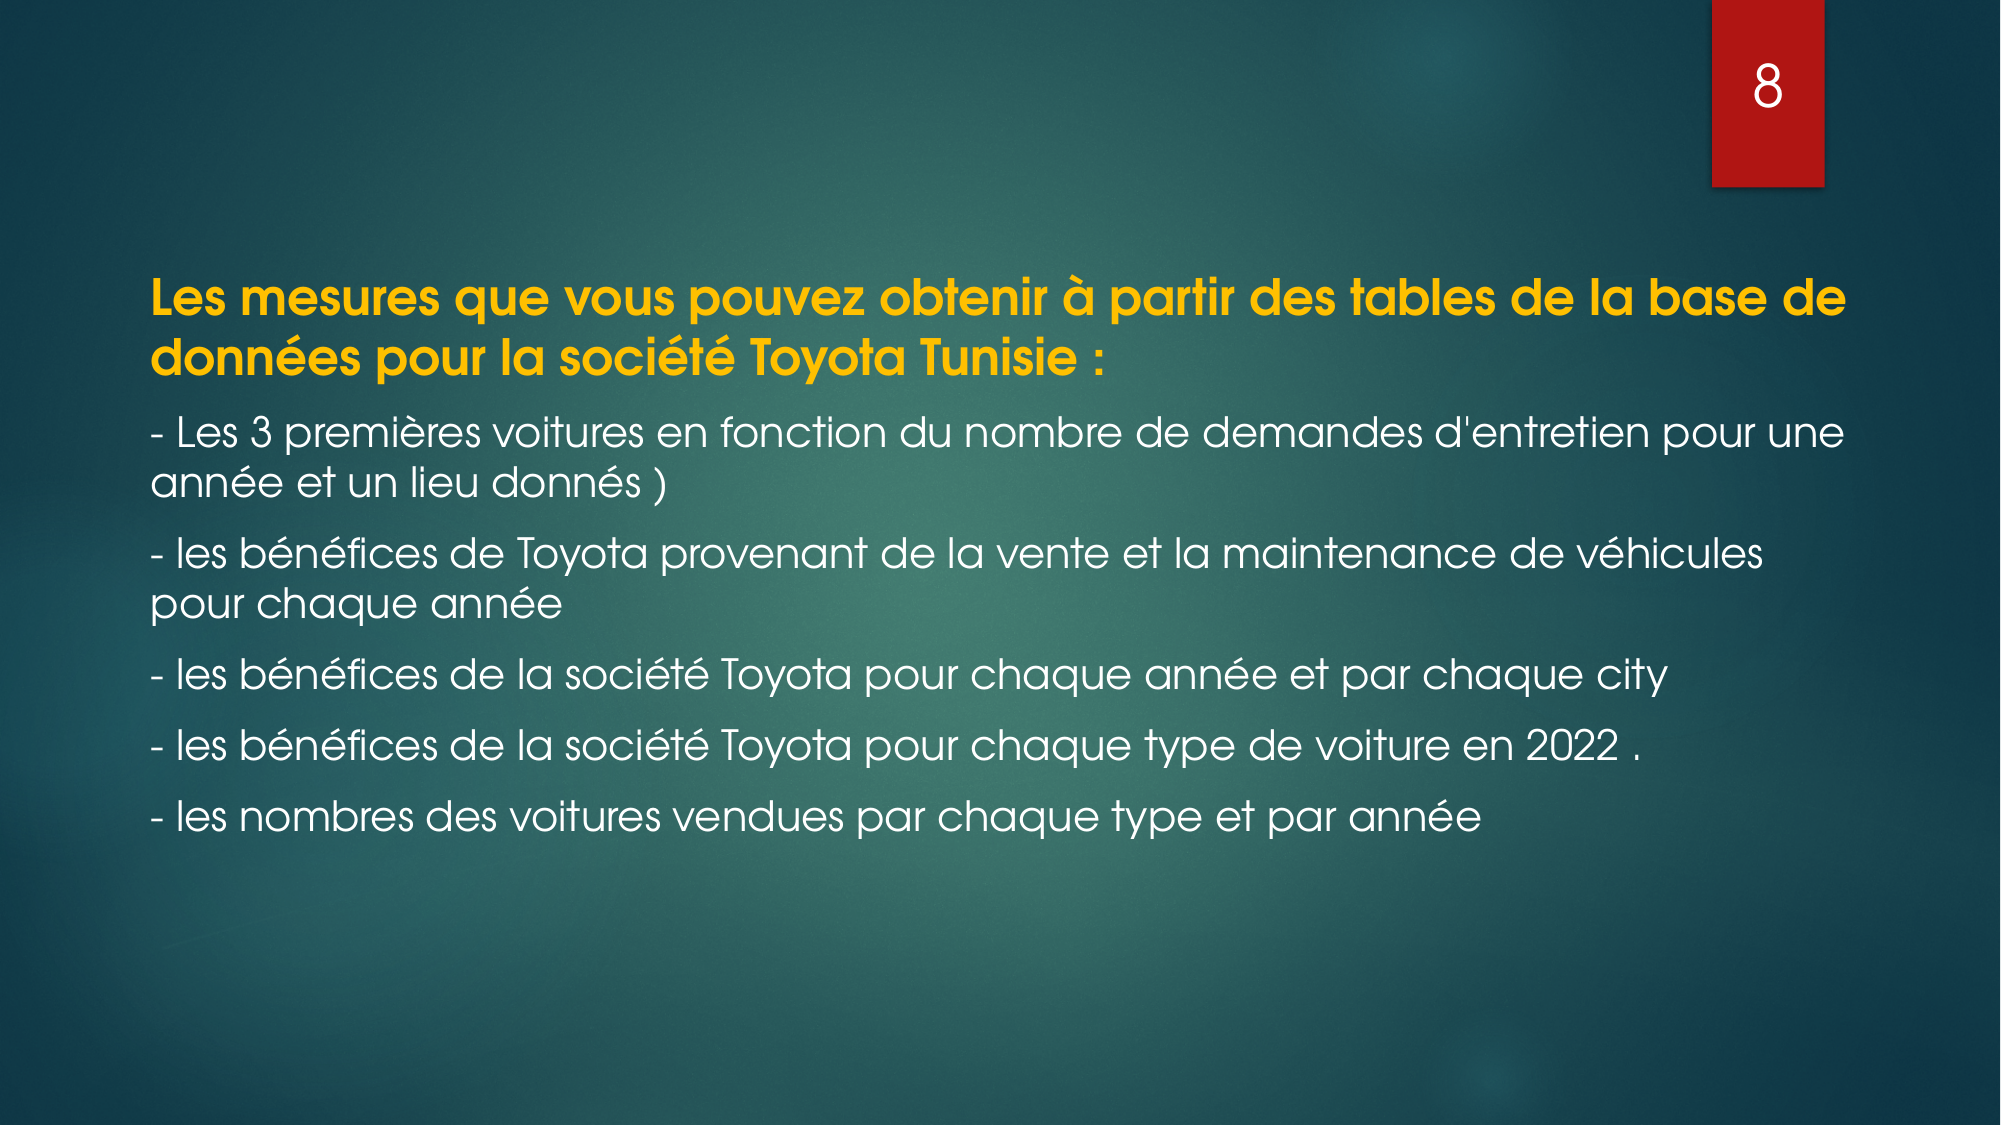

8
Les mesures que vous pouvez obtenir à partir des tables de la base de données pour la société Toyota Tunisie :
- Les 3 premières voitures en fonction du nombre de demandes d'entretien pour une année et un lieu donnés )
- les bénéfices de Toyota provenant de la vente et la maintenance de véhicules pour chaque année
- les bénéfices de la société Toyota pour chaque année et par chaque city
- les bénéfices de la société Toyota pour chaque type de voiture en 2022 .
- les nombres des voitures vendues par chaque type et par année